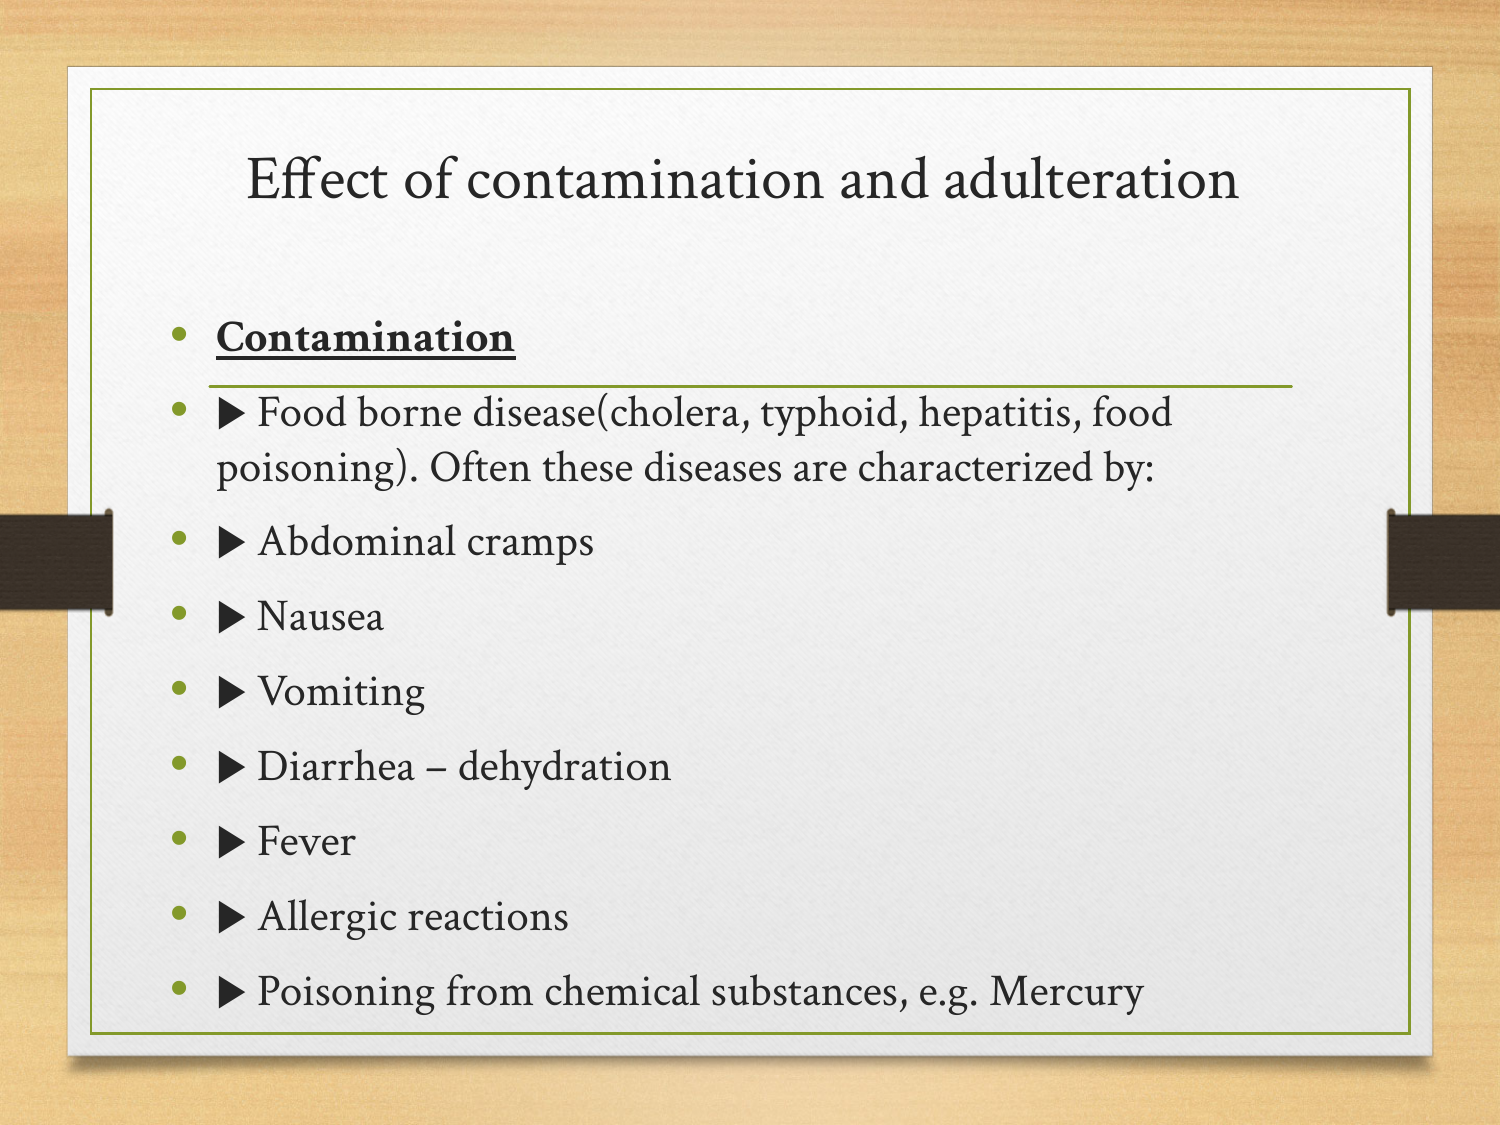

# Effect of contamination and adulteration
Contamination
▶ Food borne disease(cholera, typhoid, hepatitis, food poisoning). Often these diseases are characterized by:
▶ Abdominal cramps
▶ Nausea
▶ Vomiting
▶ Diarrhea – dehydration
▶ Fever
▶ Allergic reactions
▶ Poisoning from chemical substances, e.g. Mercury